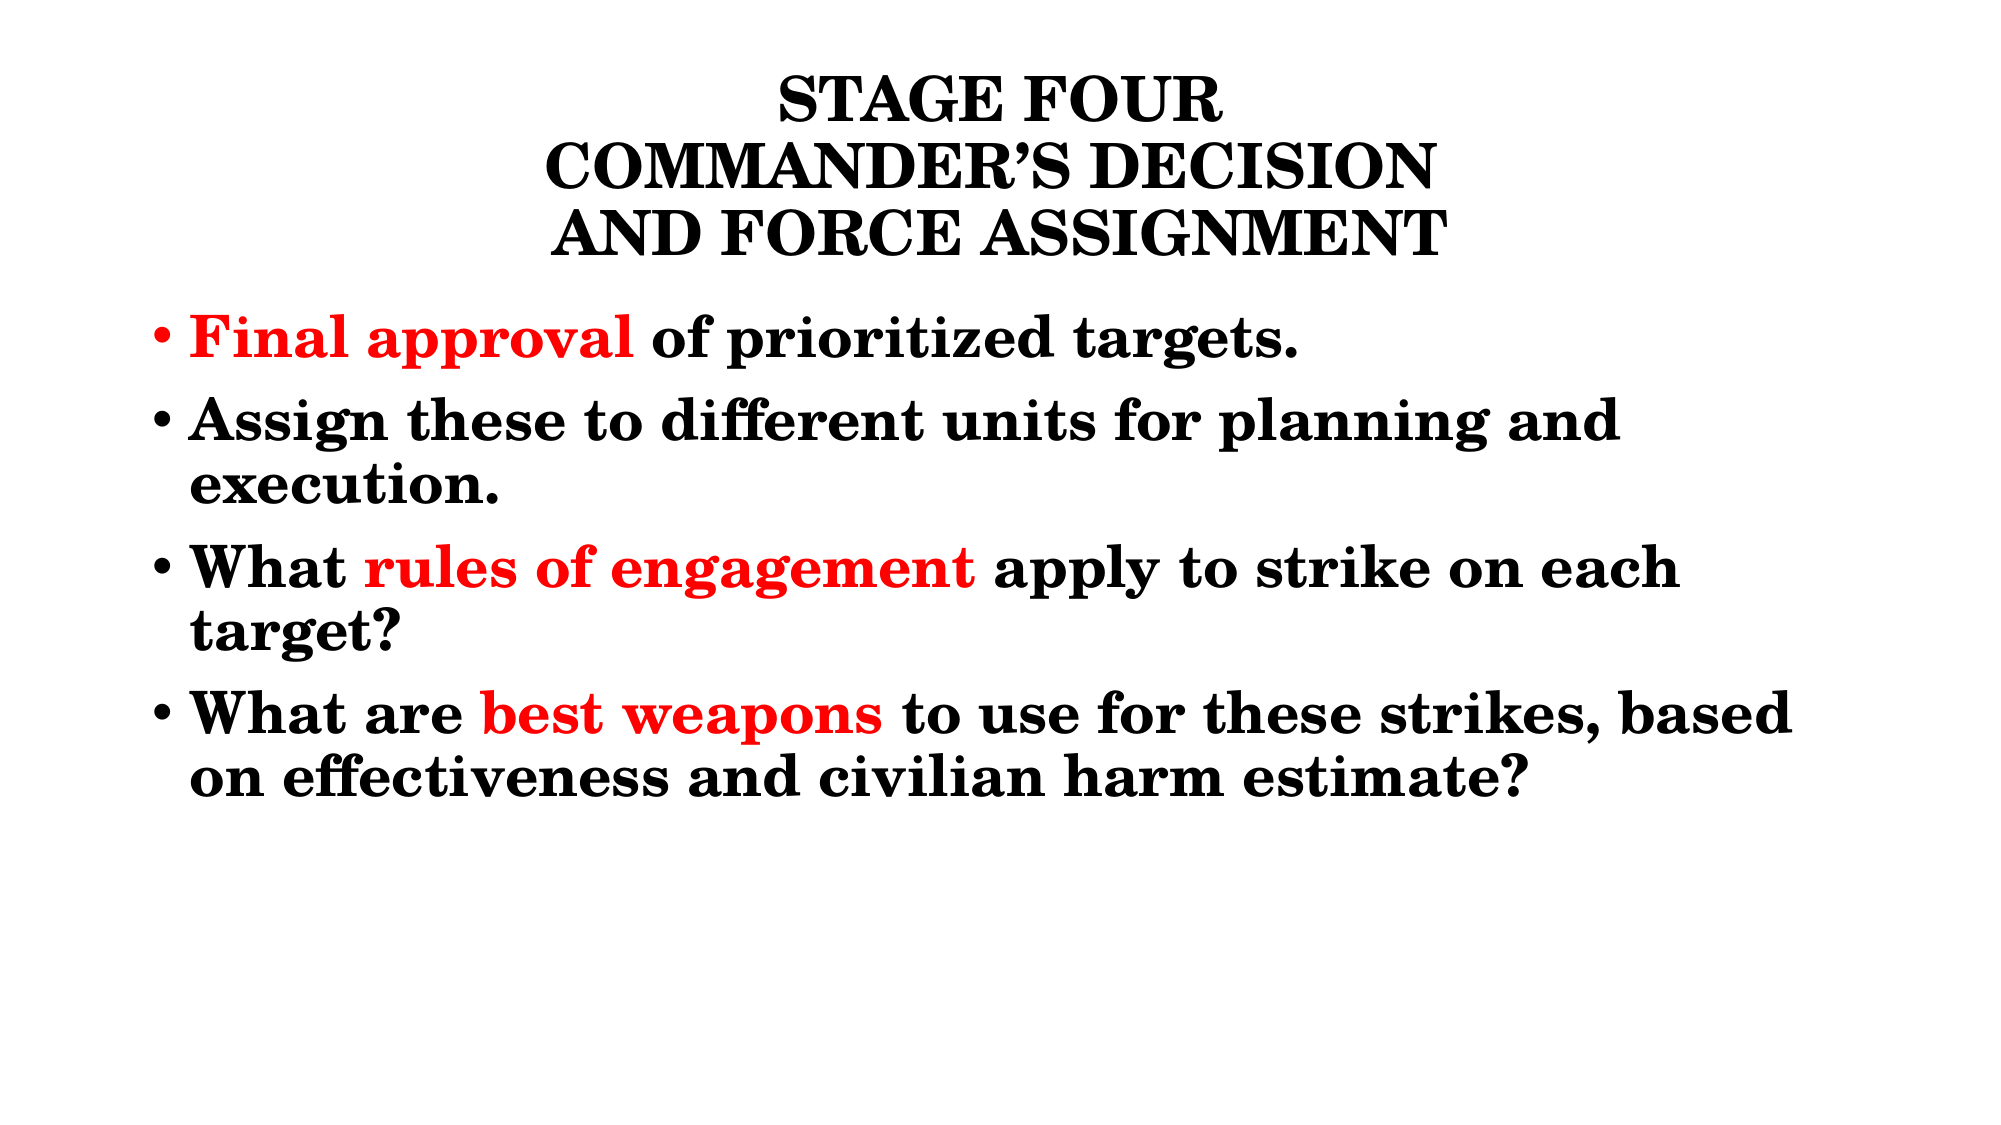

# STAGE FOUR COMMANDER’S DECISION AND FORCE ASSIGNMENT
Final approval of prioritized targets.
Assign these to different units for planning and execution.
What rules of engagement apply to strike on each target?
What are best weapons to use for these strikes, based on effectiveness and civilian harm estimate?